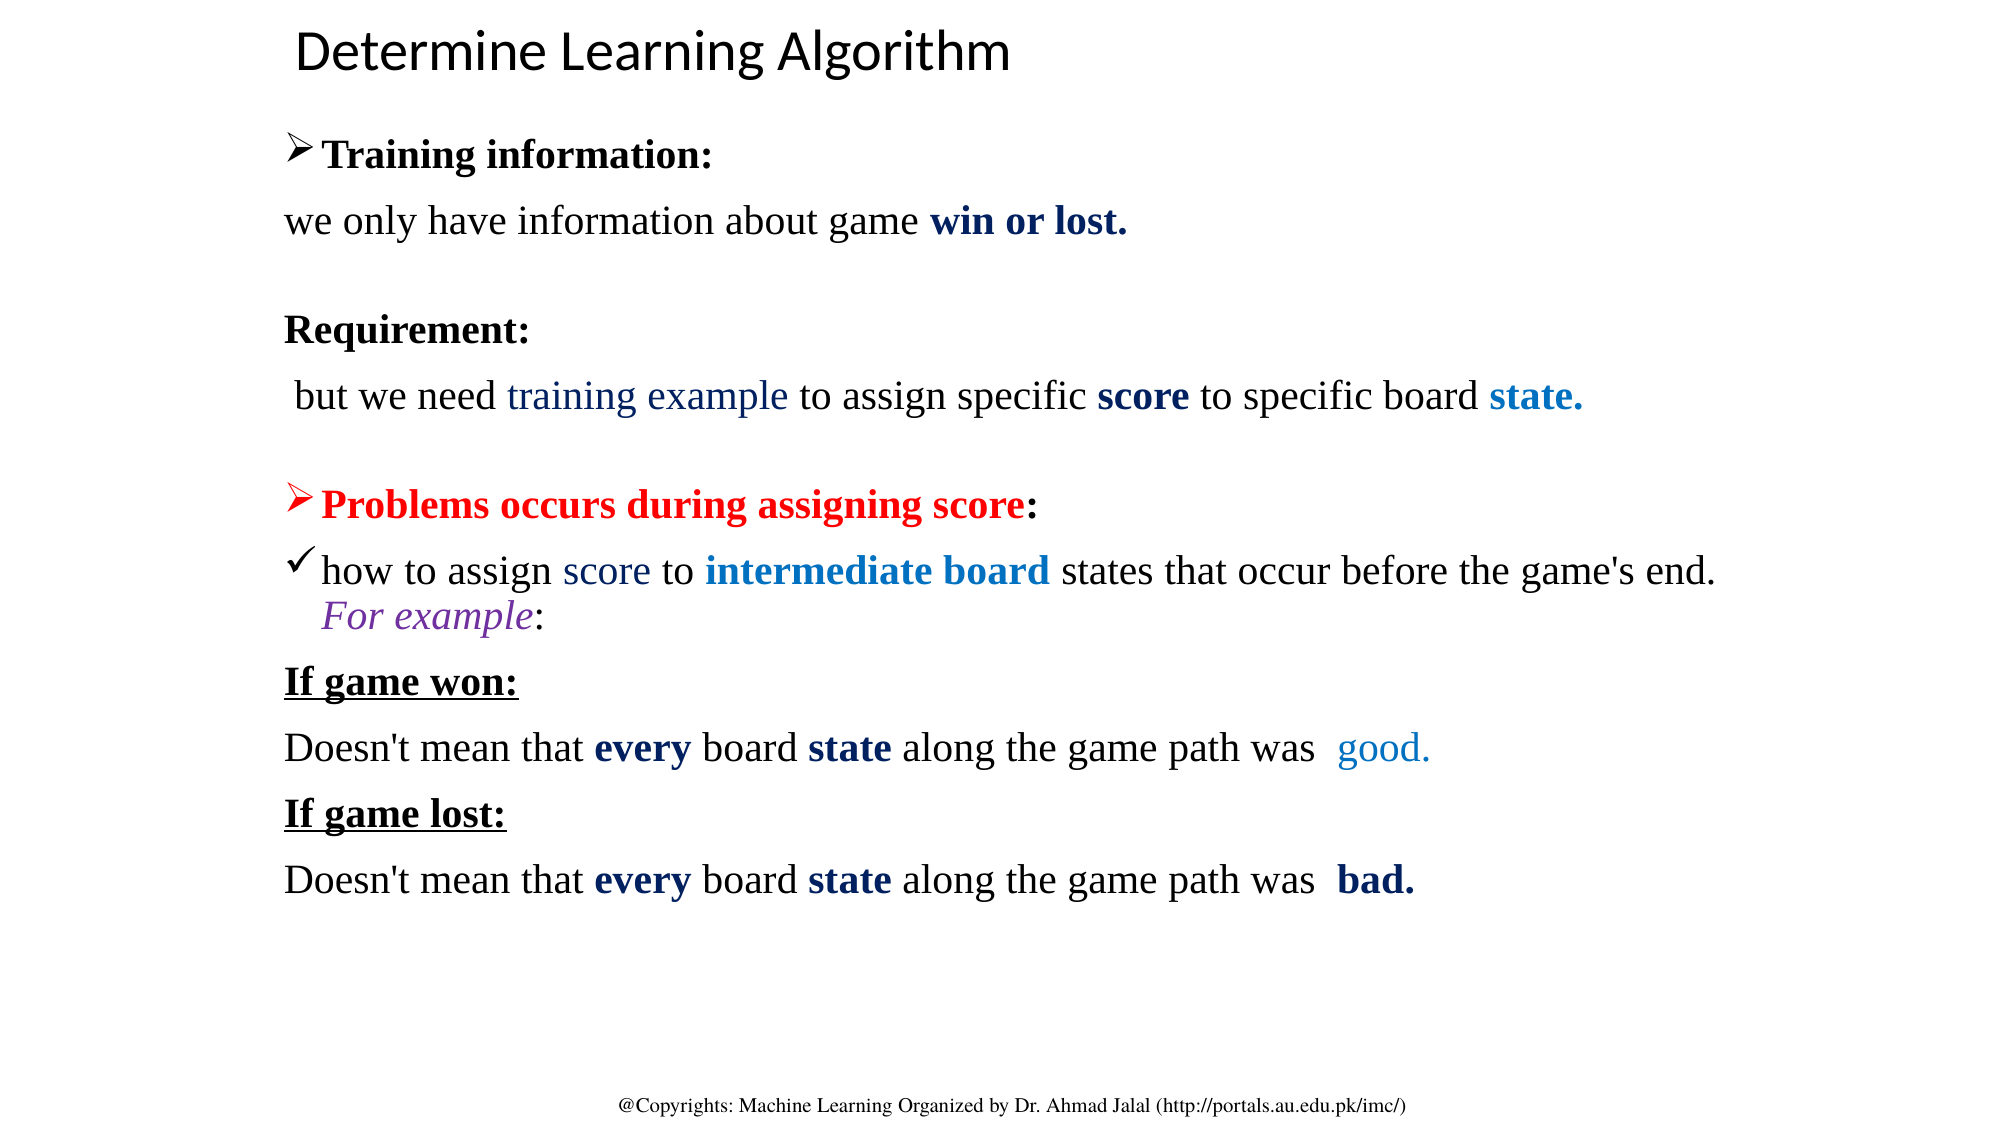

# Determine Learning Algorithm
Training information:
we only have information about game win or lost.

Requirement:
 but we need training example to assign specific score to specific board state.

Problems occurs during assigning score:
how to assign score to intermediate board states that occur before the game's end. For example:
If game won:
Doesn't mean that every board state along the game path was  good.
If game lost:
Doesn't mean that every board state along the game path was  bad.

@Copyrights: Machine Learning Organized by Dr. Ahmad Jalal (http://portals.au.edu.pk/imc/)